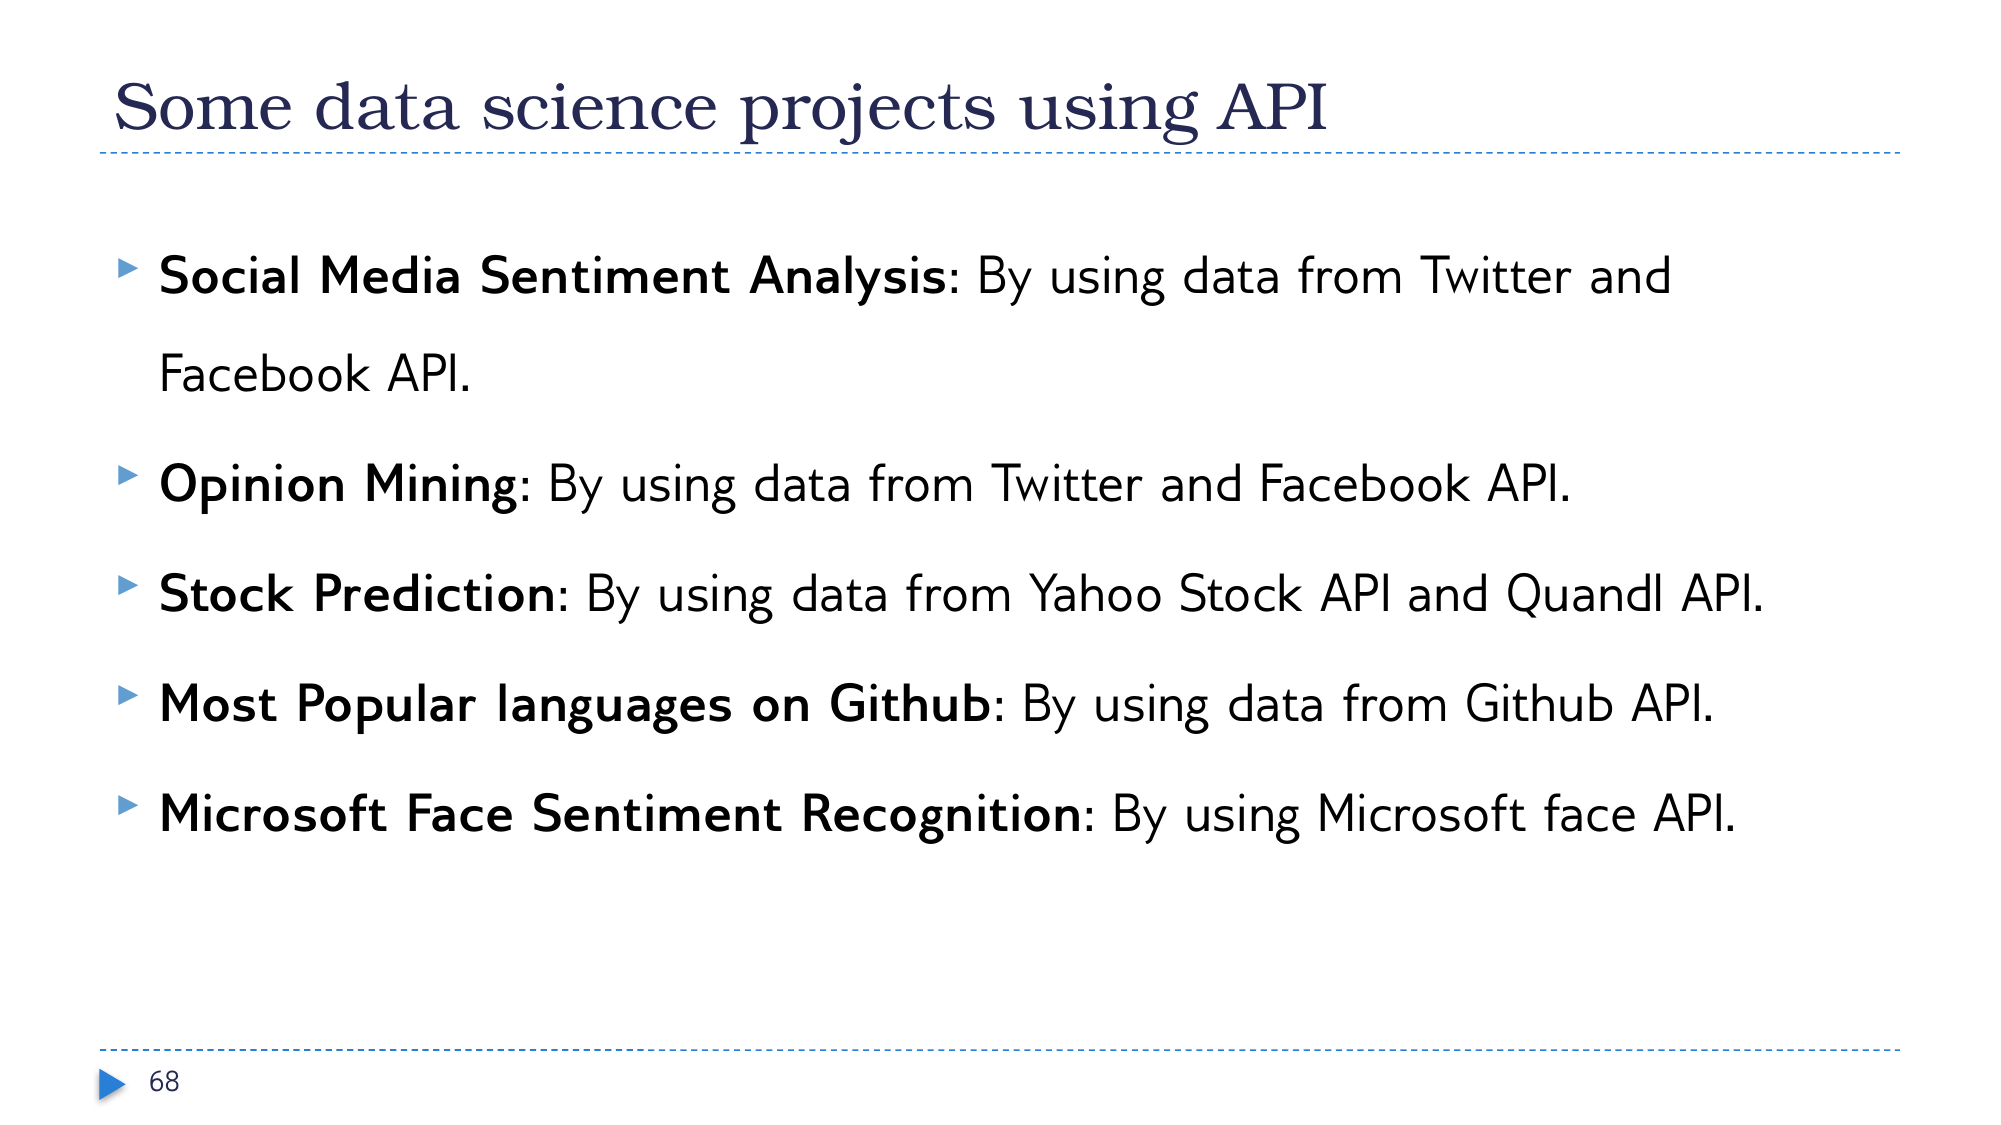

# Some data science projects using API
Social Media Sentiment Analysis: By using data from Twitter and Facebook API.
Opinion Mining: By using data from Twitter and Facebook API.
Stock Prediction: By using data from Yahoo Stock API and Quandl API.
Most Popular languages on Github: By using data from Github API.
Microsoft Face Sentiment Recognition: By using Microsoft face API.
68